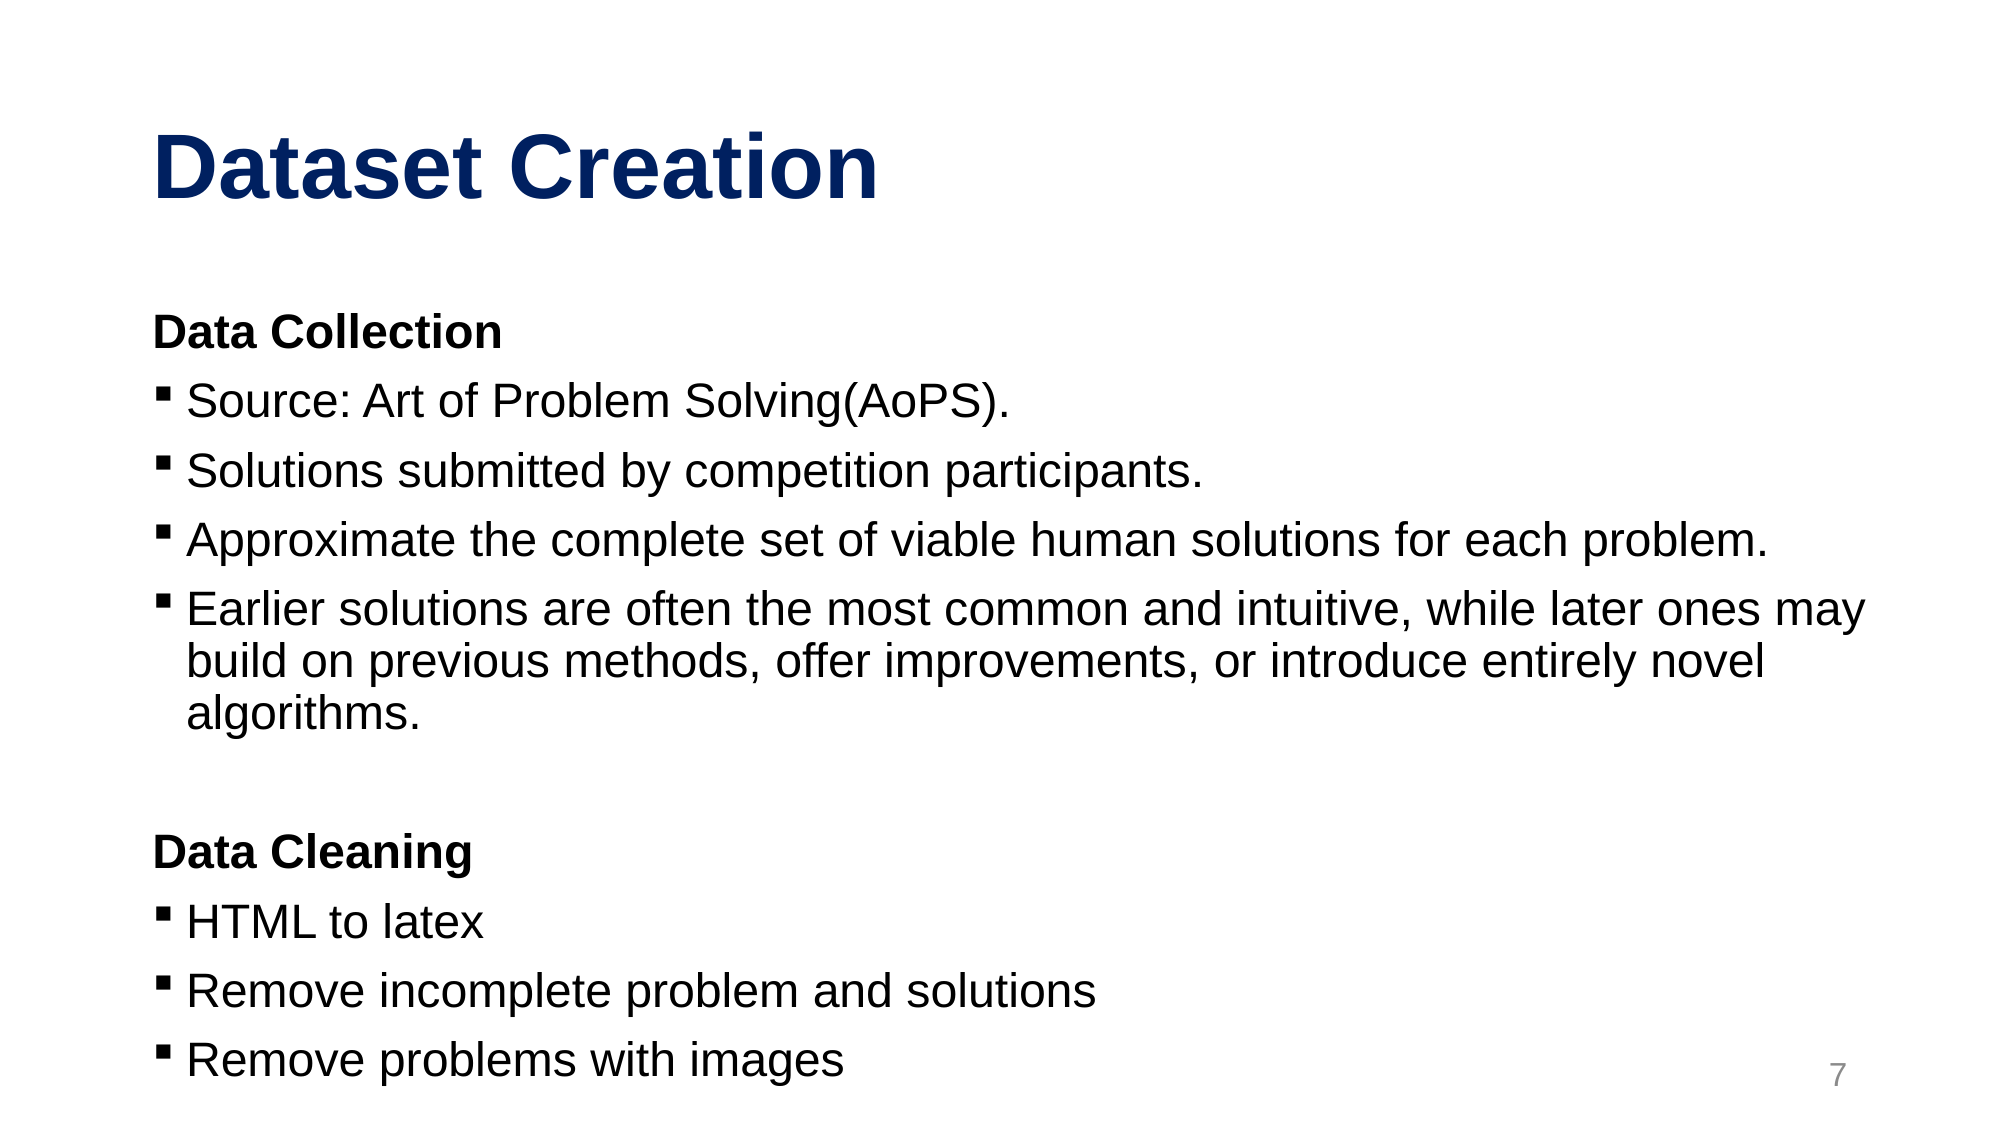

# Dataset Creation
Data Collection
Source: Art of Problem Solving(AoPS).
Solutions submitted by competition participants.
Approximate the complete set of viable human solutions for each problem.
Earlier solutions are often the most common and intuitive, while later ones may build on previous methods, offer improvements, or introduce entirely novel algorithms.

Data Cleaning
HTML to latex
Remove incomplete problem and solutions
Remove problems with images

7